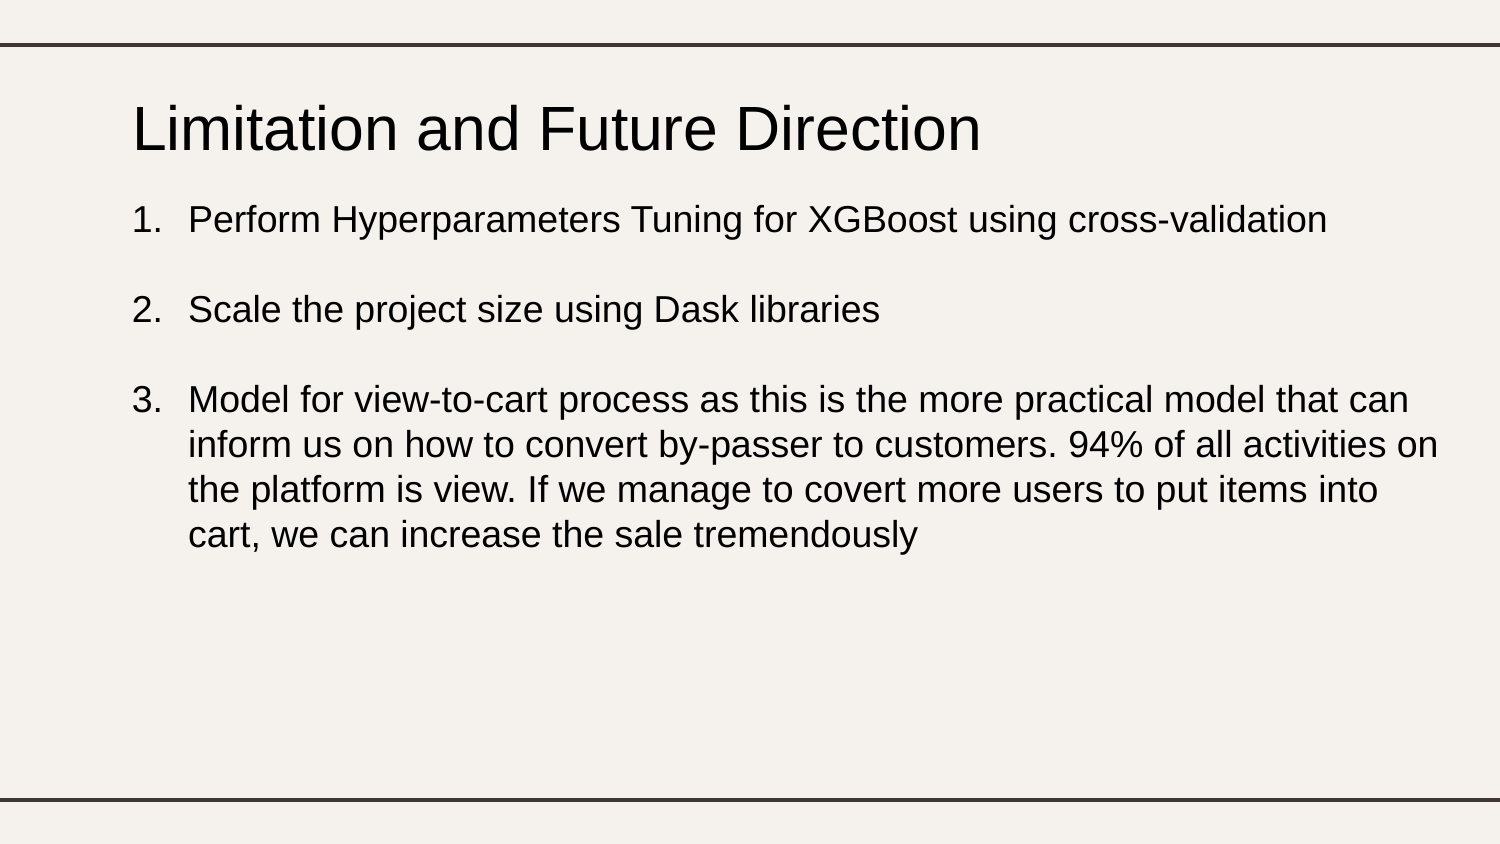

# Limitation and Future Direction
Perform Hyperparameters Tuning for XGBoost using cross-validation

Scale the project size using Dask libraries

Model for view-to-cart process as this is the more practical model that can inform us on how to convert by-passer to customers. 94% of all activities on the platform is view. If we manage to covert more users to put items into cart, we can increase the sale tremendously